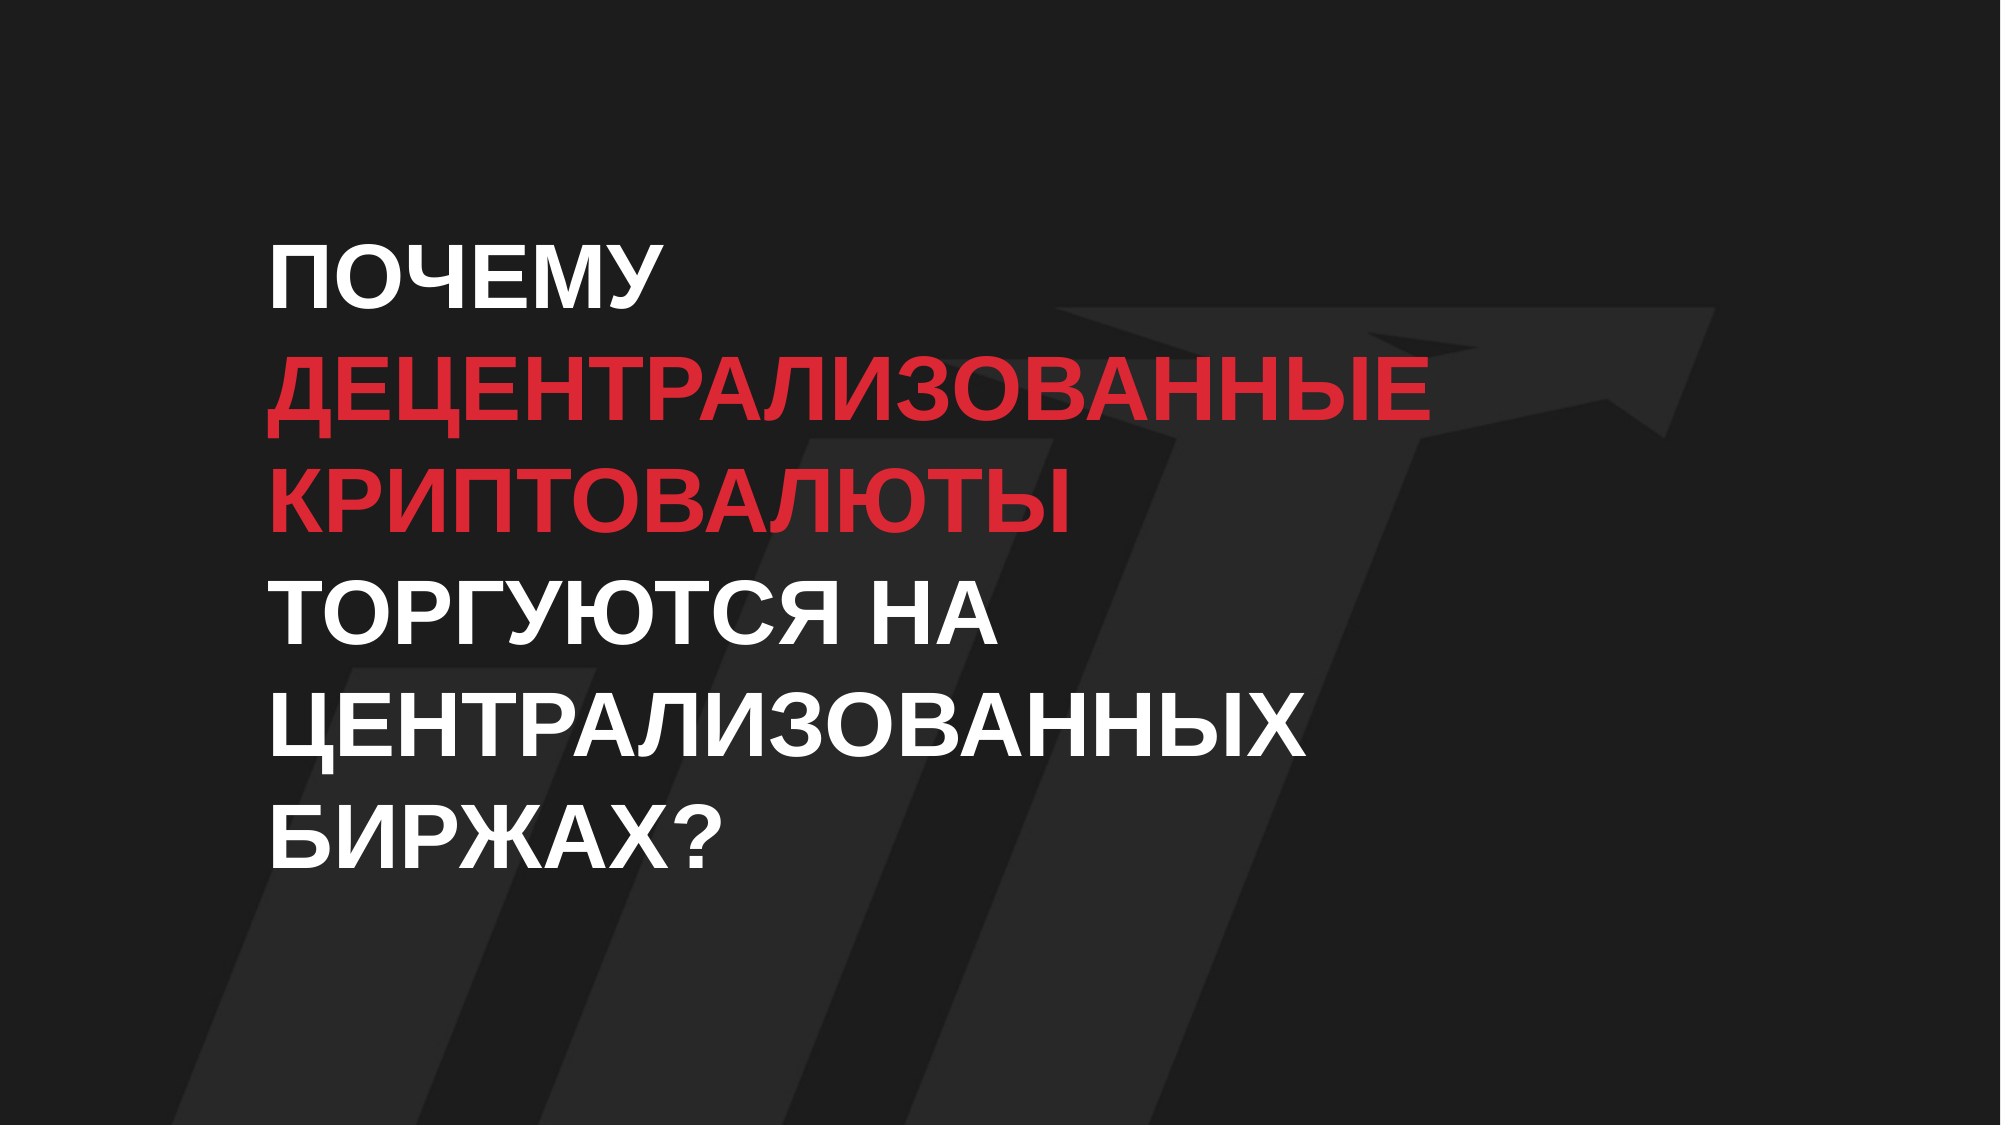

ПОЧЕМУ
ДЕЦЕНТРАЛИЗОВАННЫЕ
КРИПТОВАЛЮТЫ
ТОРГУЮТСЯ НА
ЦЕНТРАЛИЗОВАННЫХ
БИРЖАХ?